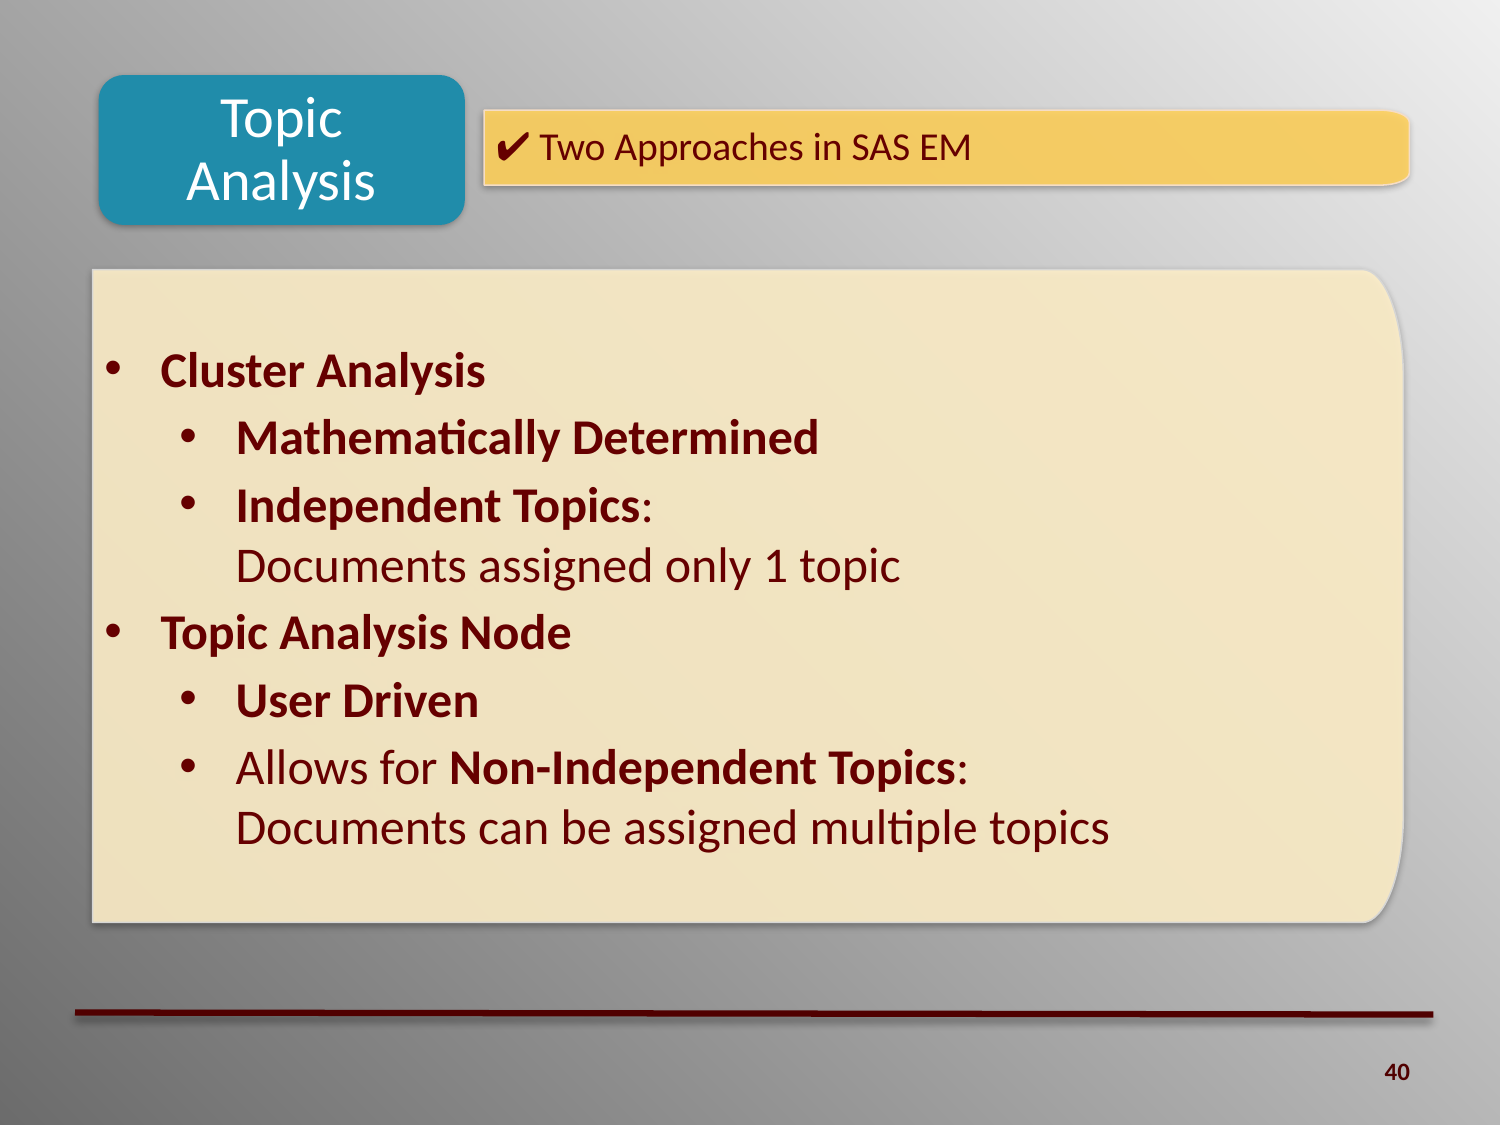

Topic Analysis
✔ Two Approaches in SAS EM
Cluster Analysis
Mathematically Determined
Independent Topics:
Documents assigned only 1 topic
Topic Analysis Node
User Driven
Allows for Non-Independent Topics:
Documents can be assigned multiple topics
40